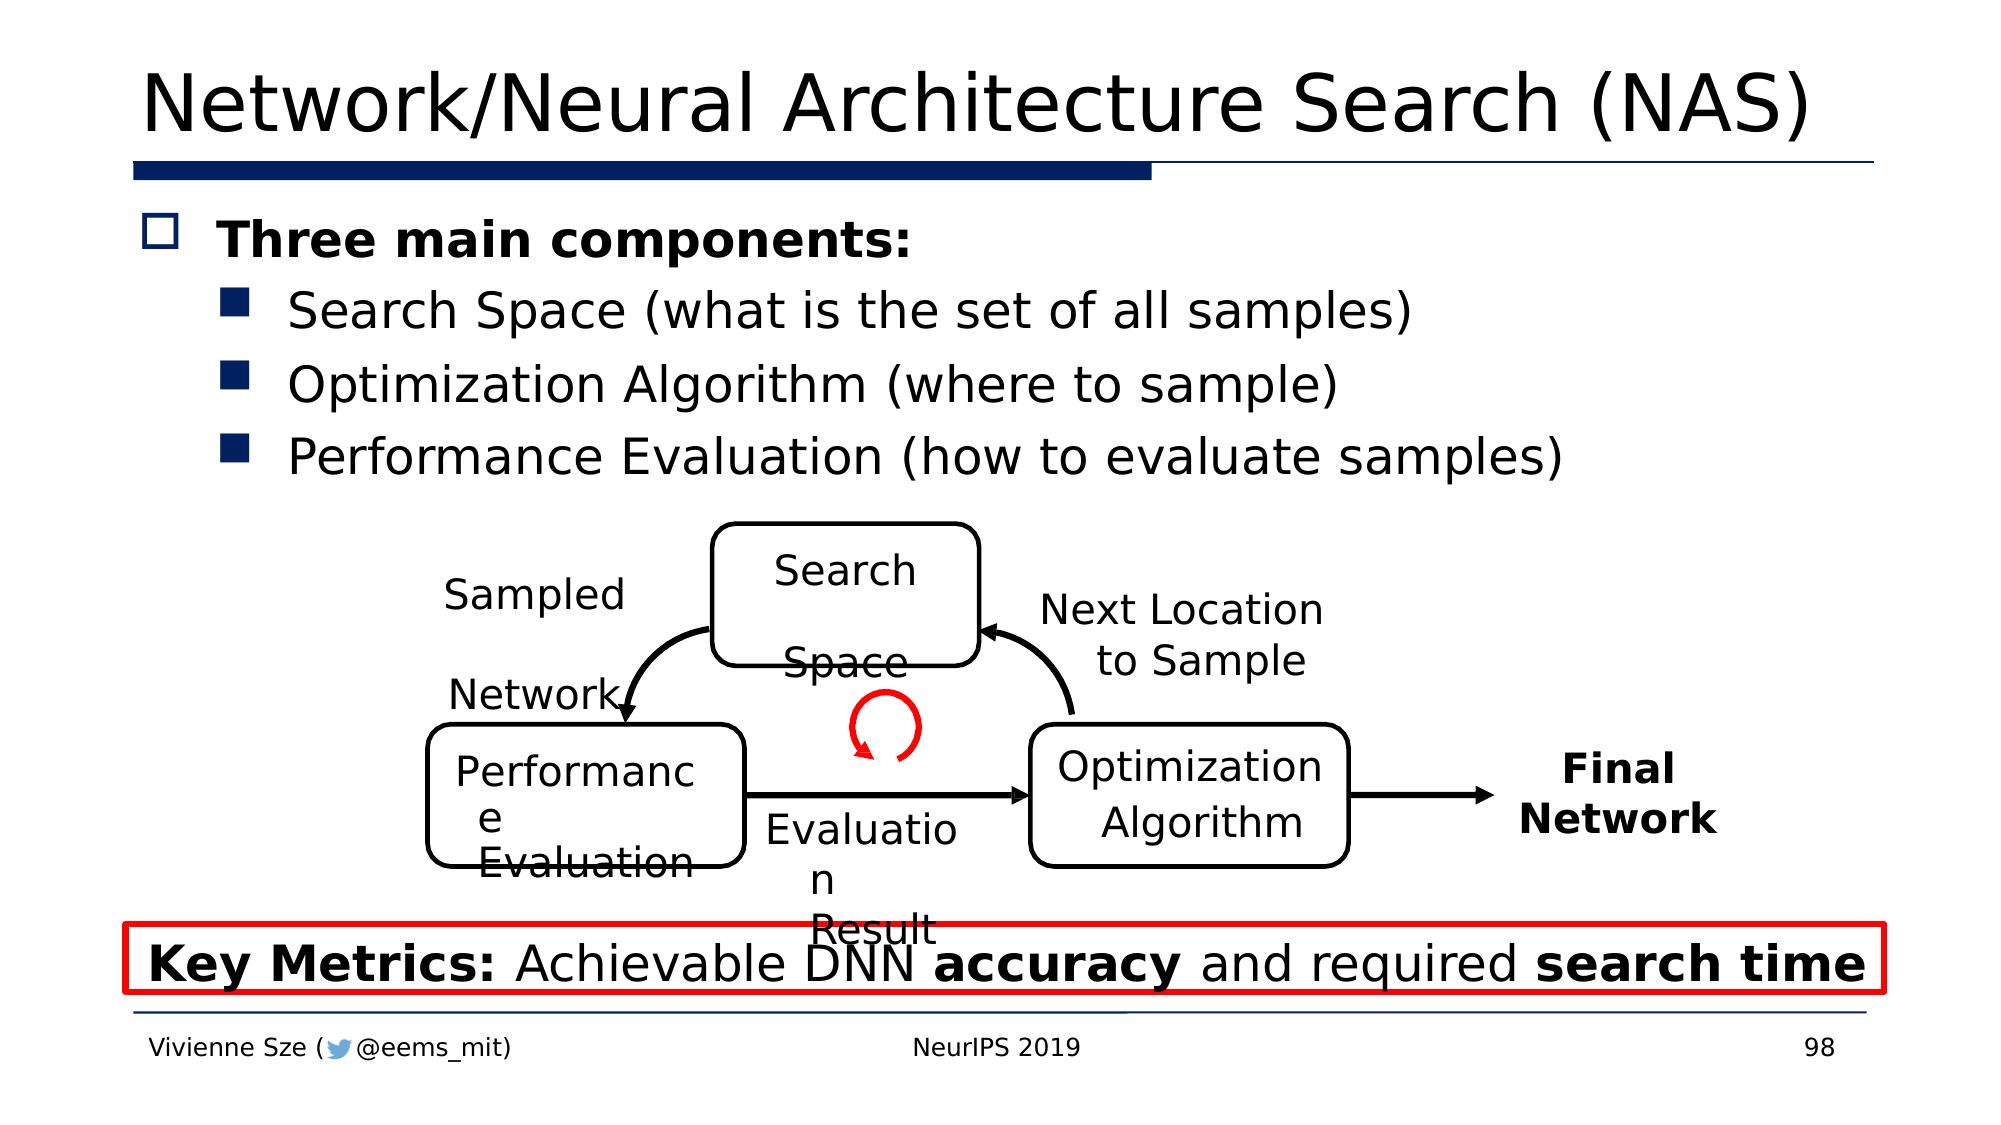

# Network/Neural Architecture Search (NAS)
Three main components:
Search Space (what is the set of all samples)
Optimization Algorithm (where to sample)
Performance Evaluation (how to evaluate samples)

Search  Space
Sampled  Network
Next Location  to Sample

Optimization  Algorithm
Final  Network
Performance  Evaluation

Evaluation  Result
Key Metrics: Achievable DNN accuracy and required search time
Vivienne Sze (
@eems_mit)
NeurIPS 2019
98